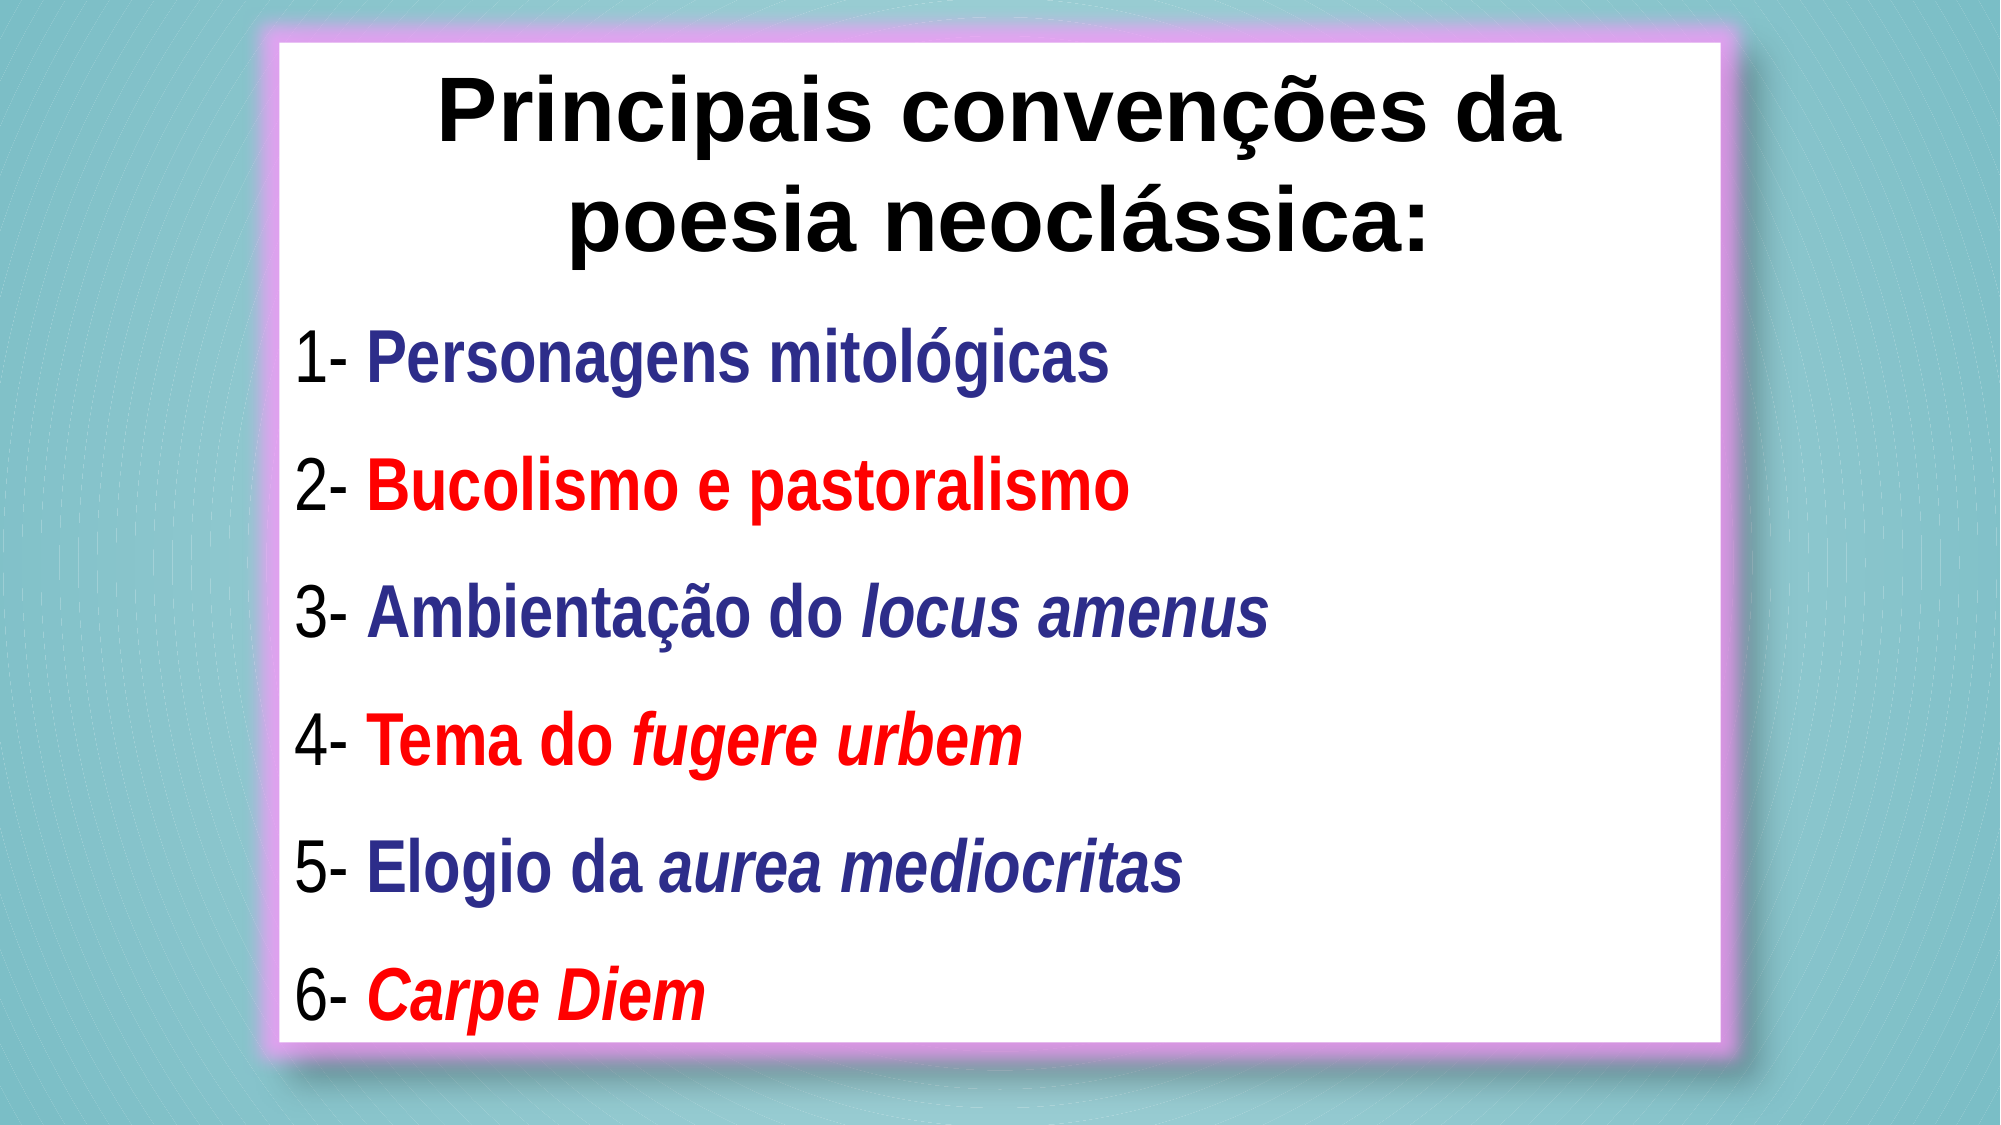

Principais convenções da poesia neoclássica:
1- Personagens mitológicas
2- Bucolismo e pastoralismo
3- Ambientação do locus amenus
4- Tema do fugere urbem
5- Elogio da aurea mediocritas
6- Carpe Diem